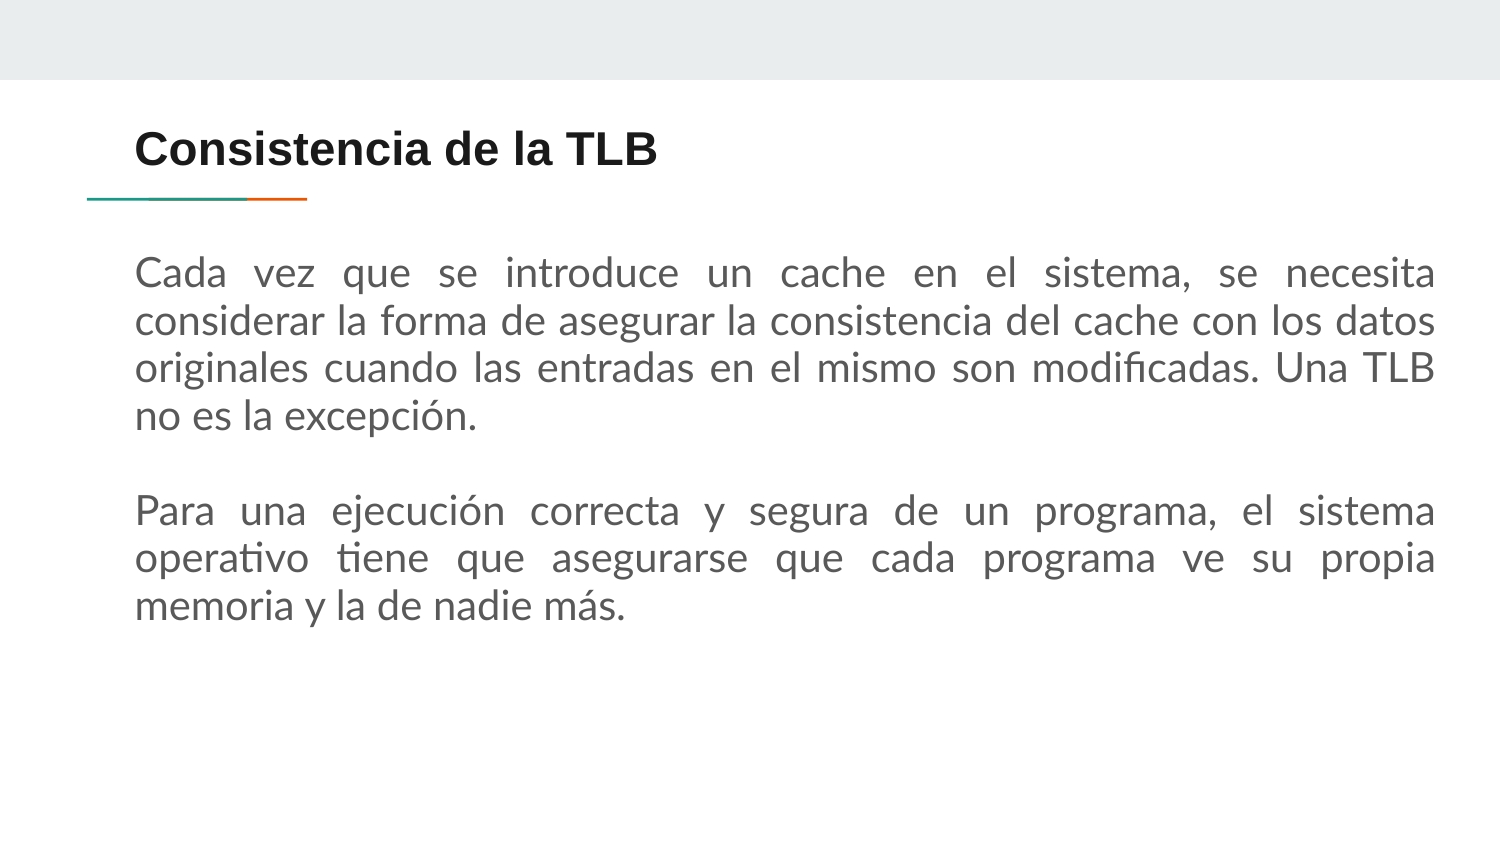

# Consistencia de la TLB
Cada vez que se introduce un cache en el sistema, se necesita considerar la forma de asegurar la consistencia del cache con los datos originales cuando las entradas en el mismo son modificadas. Una TLB no es la excepción.

Para una ejecución correcta y segura de un programa, el sistema operativo tiene que asegurarse que cada programa ve su propia memoria y la de nadie más.